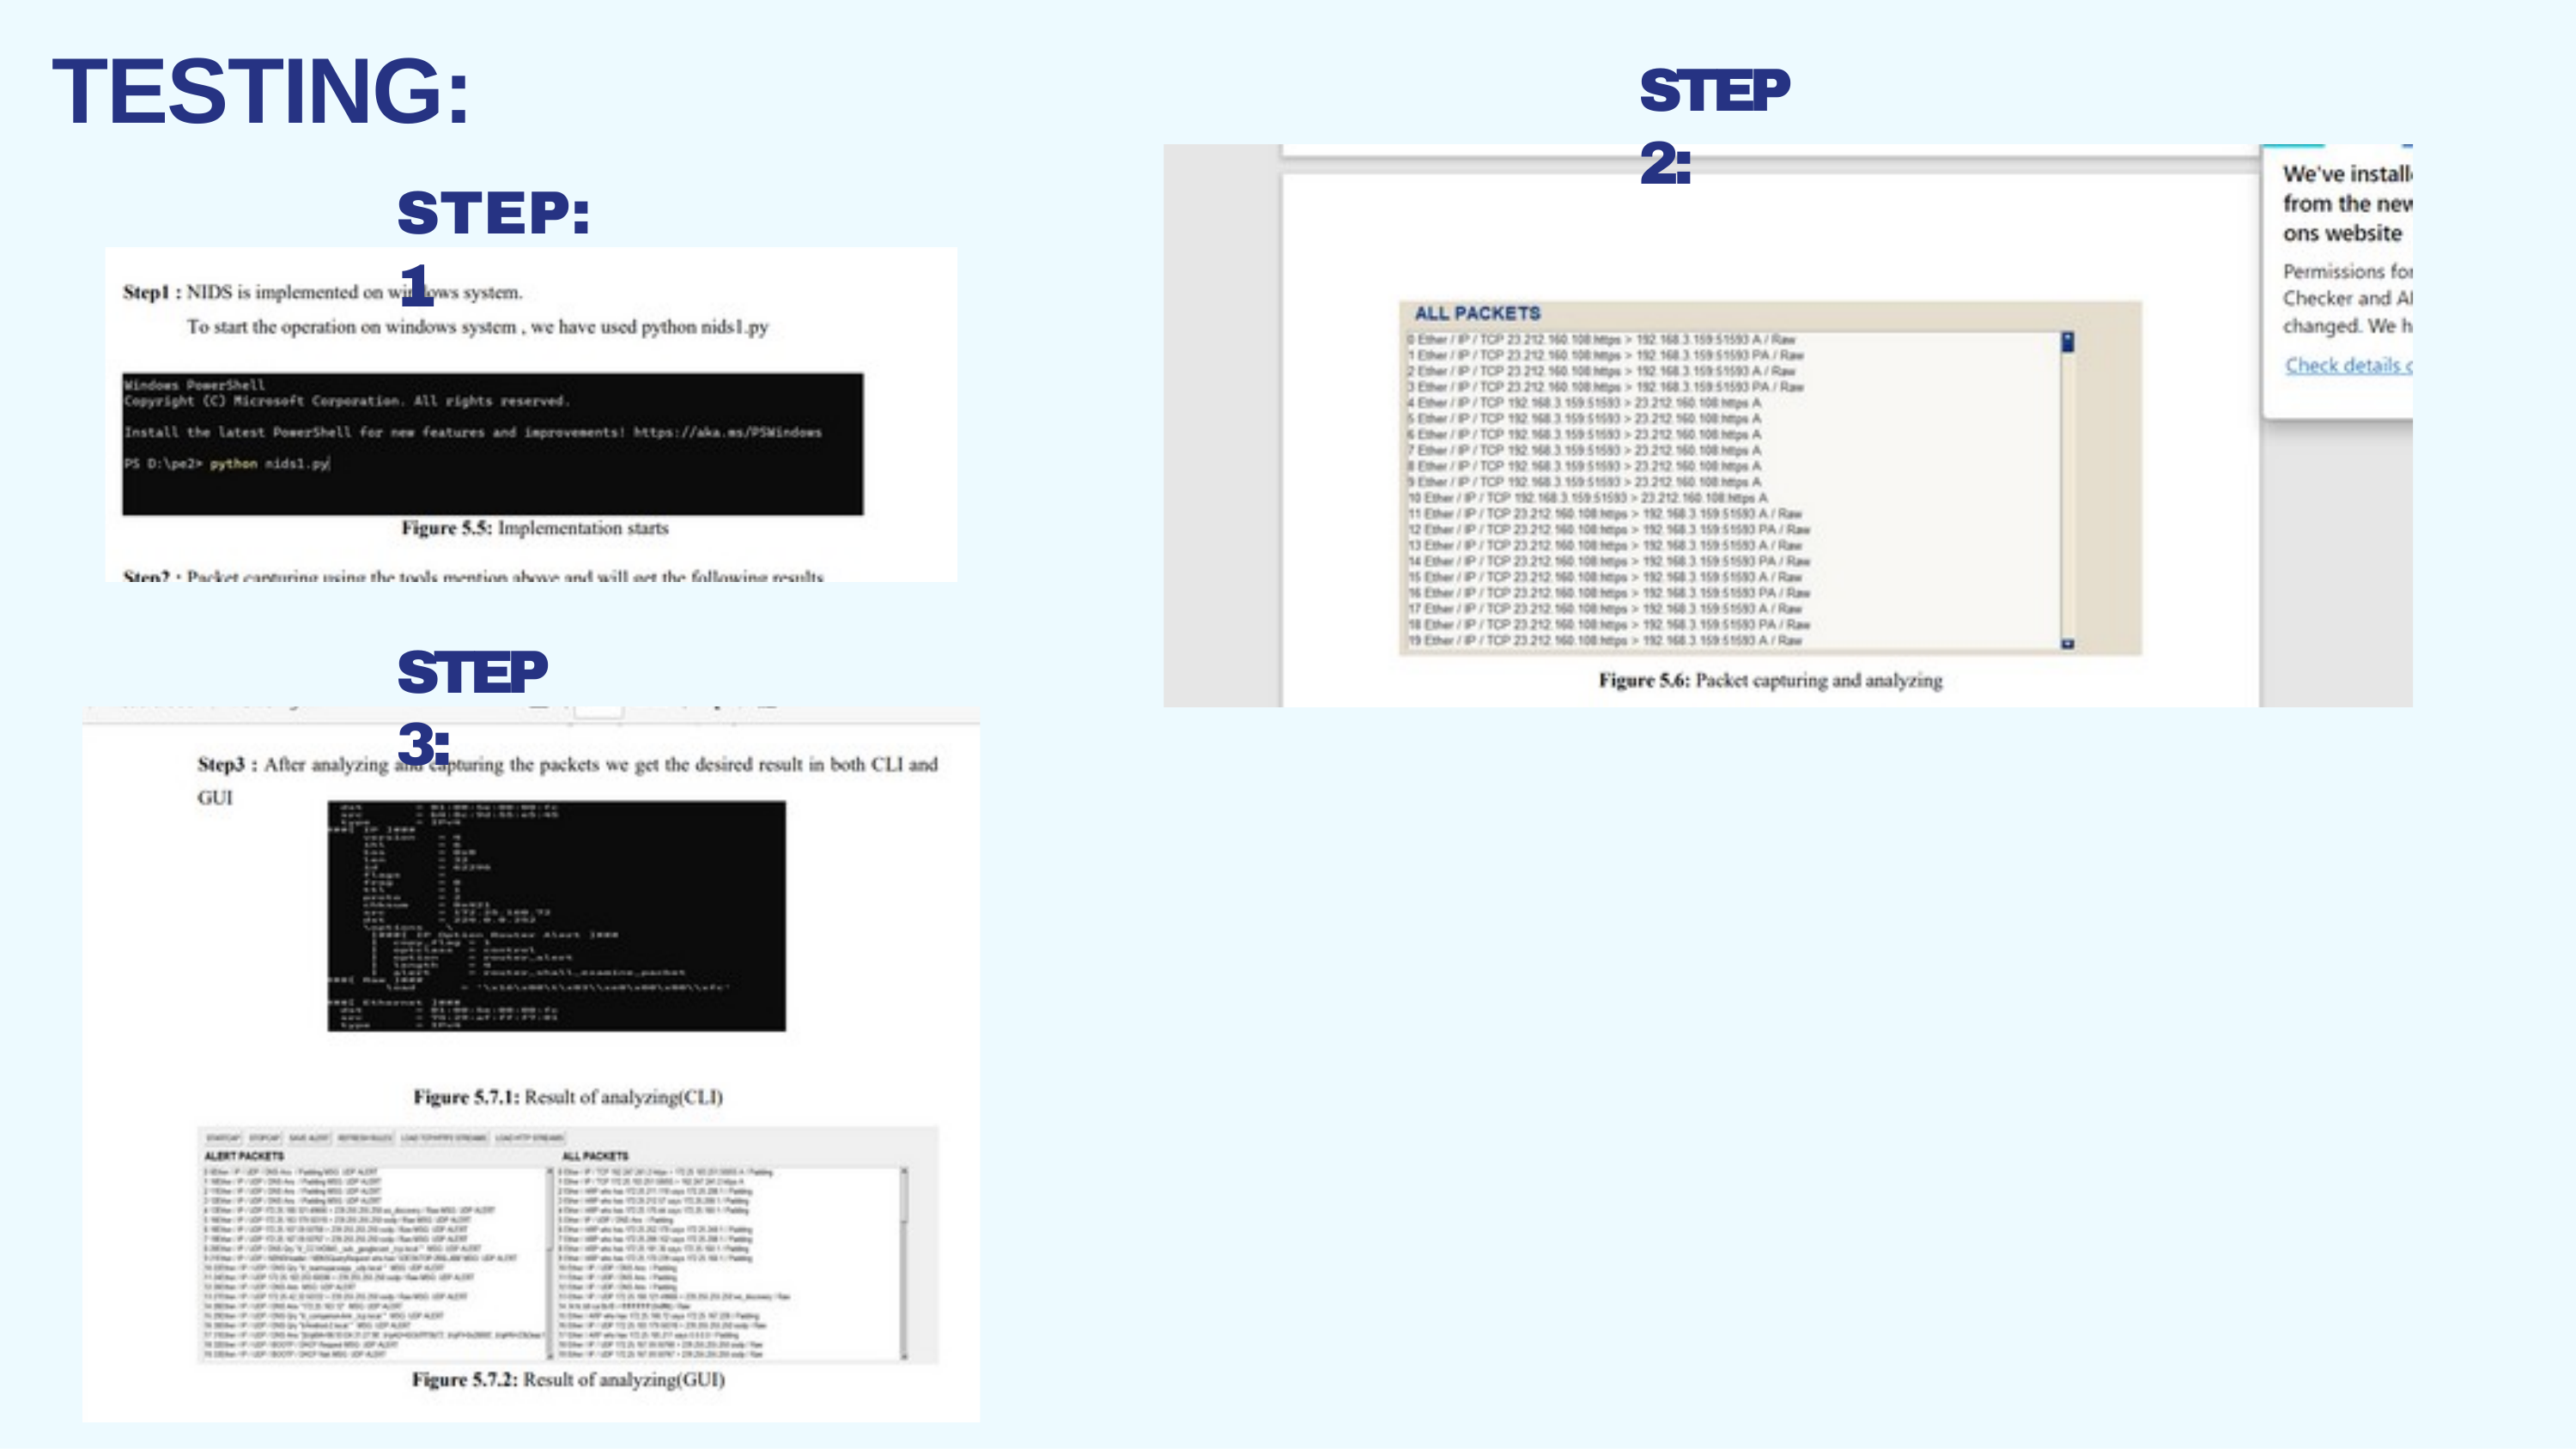

# TESTING:
STEP 2:

STEP:1

STEP 3: